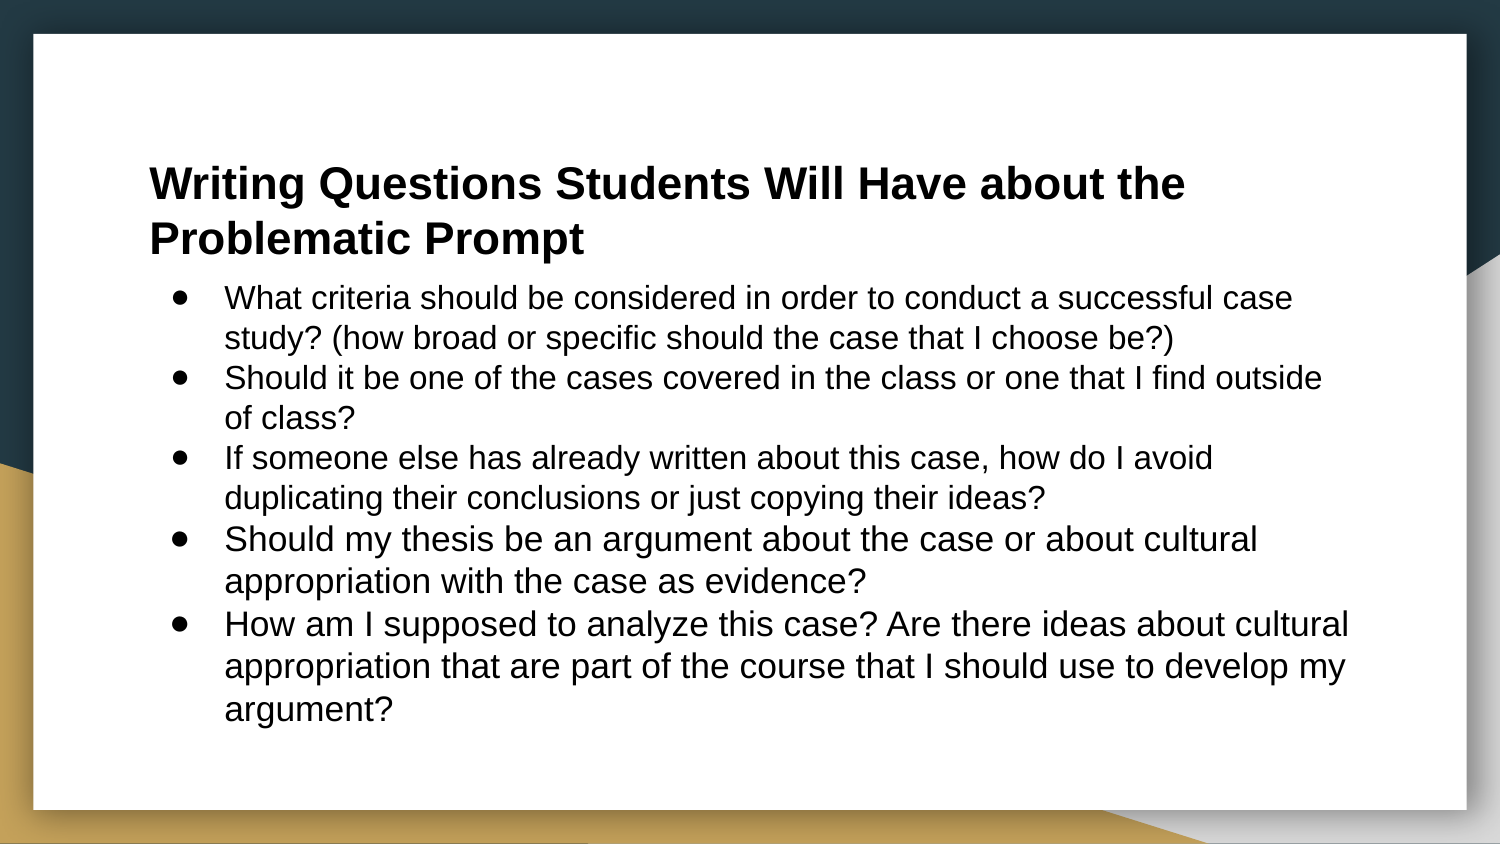

# Writing Questions Students Will Have about the Problematic Prompt
What criteria should be considered in order to conduct a successful case study? (how broad or specific should the case that I choose be?)
Should it be one of the cases covered in the class or one that I find outside of class?
If someone else has already written about this case, how do I avoid duplicating their conclusions or just copying their ideas?
Should my thesis be an argument about the case or about cultural appropriation with the case as evidence?
How am I supposed to analyze this case? Are there ideas about cultural appropriation that are part of the course that I should use to develop my argument?